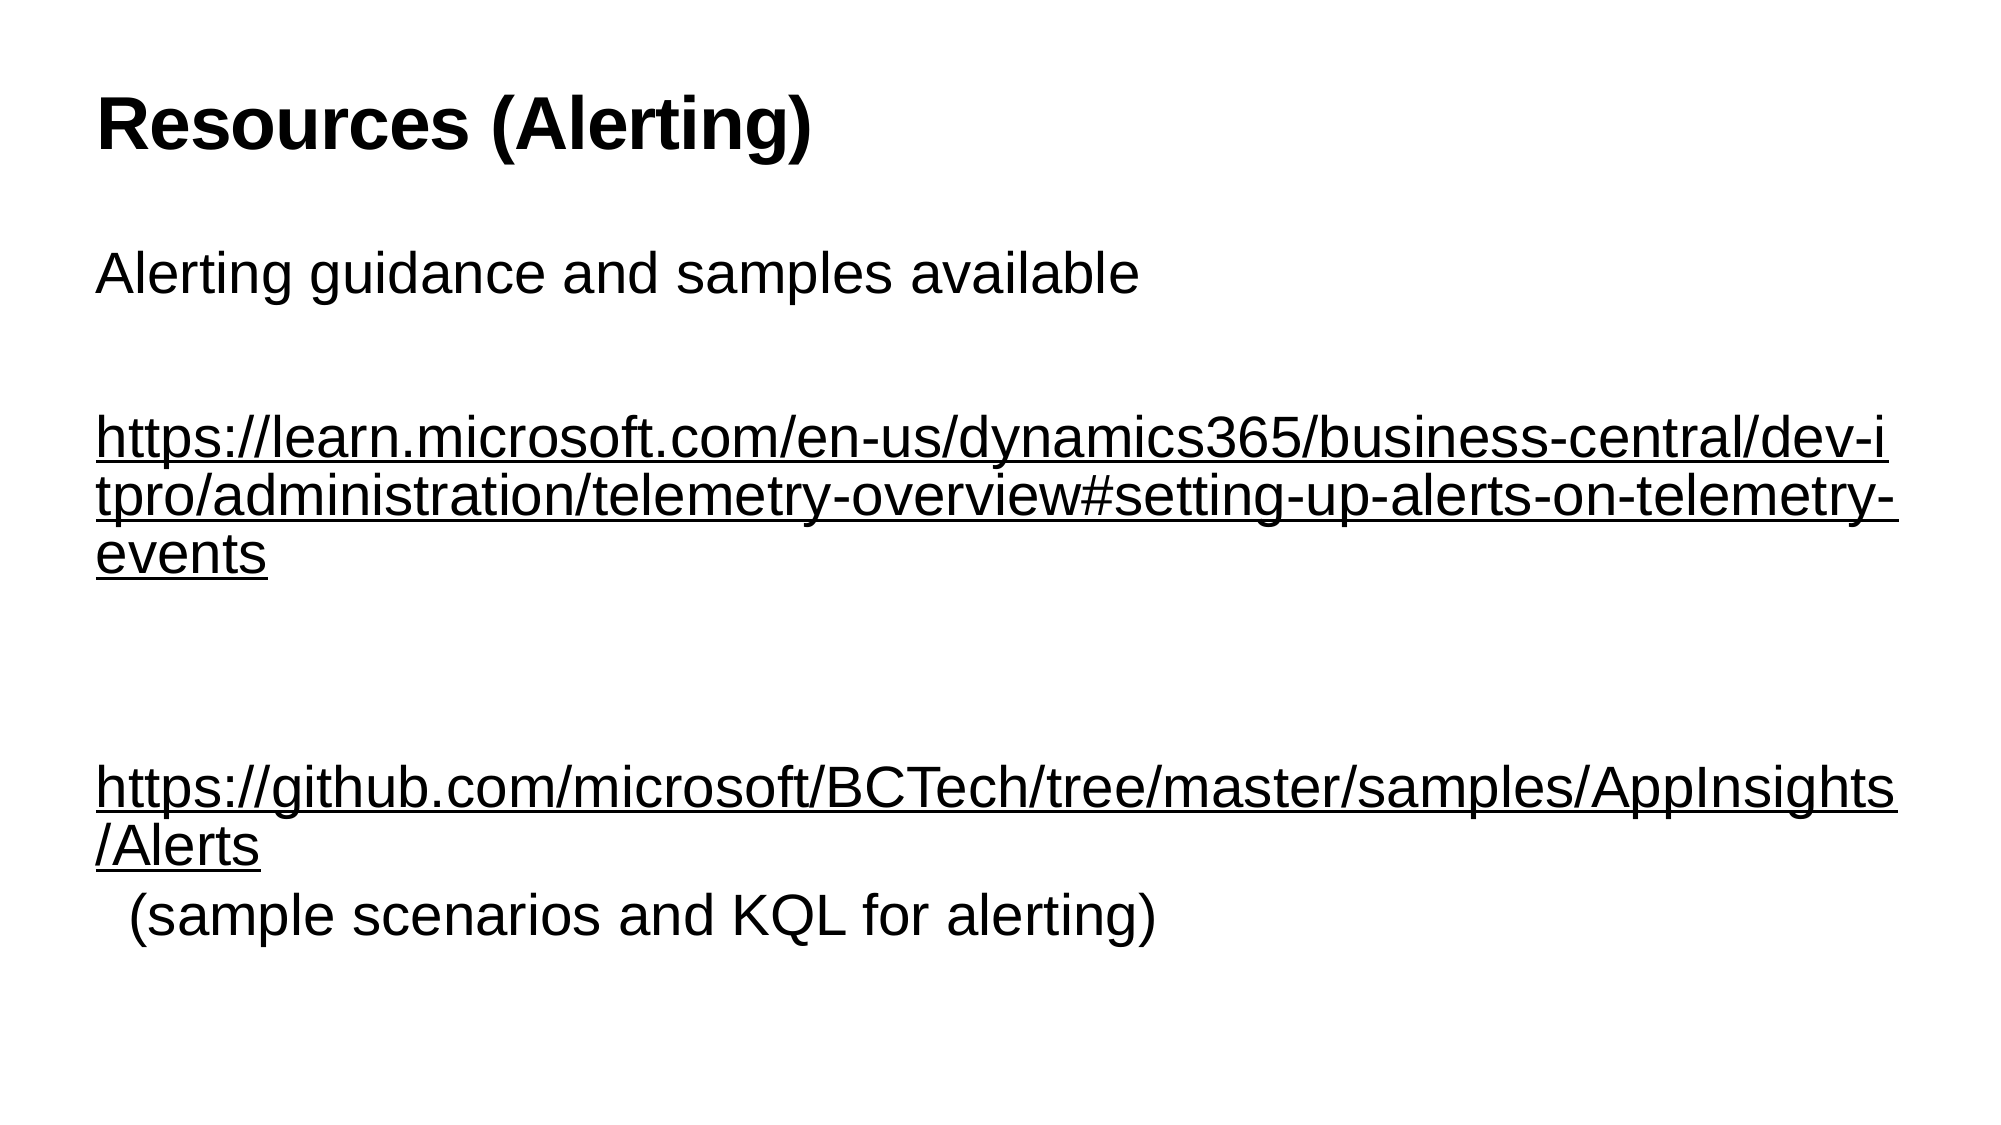

# Resources (Alerting)
Alerting guidance and samples available

https://learn.microsoft.com/en-us/dynamics365/business-central/dev-itpro/administration/telemetry-overview#setting-up-alerts-on-telemetry-events

https://github.com/microsoft/BCTech/tree/master/samples/AppInsights/Alerts  (sample scenarios and KQL for alerting)